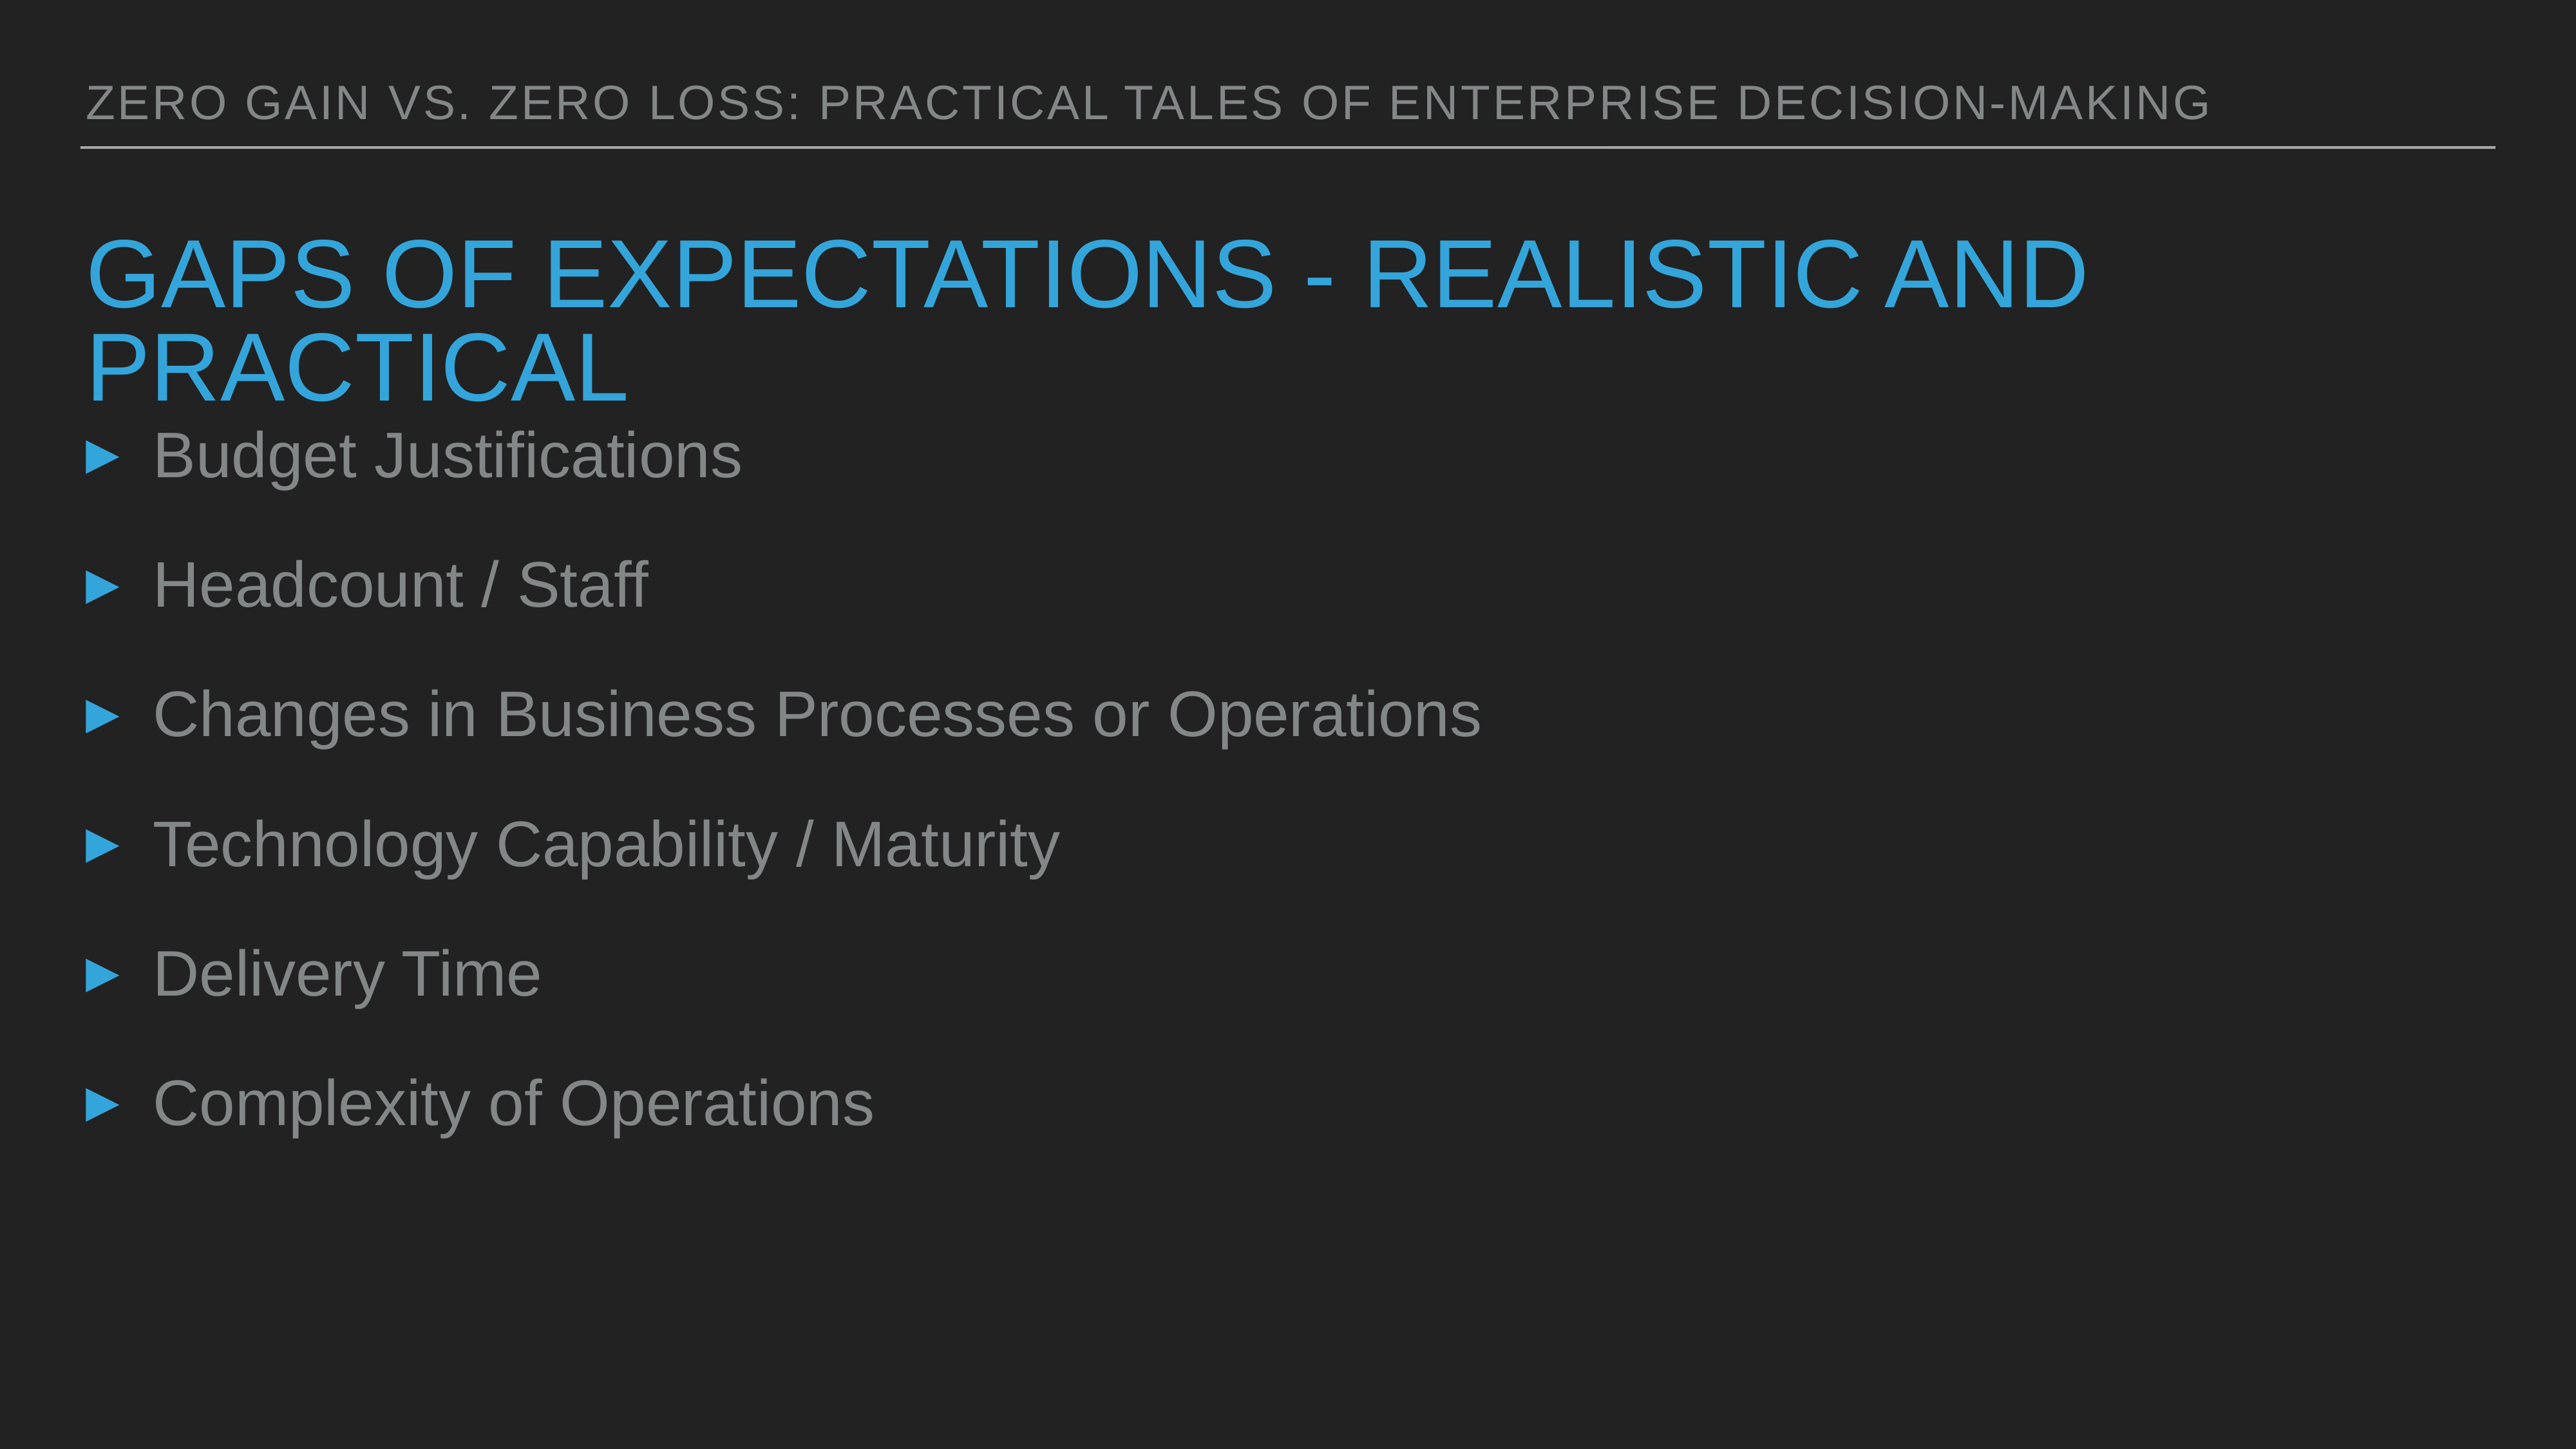

Zero Gain vs. Zero Loss: Practical Tales of Enterprise Decision-Making
# GAPS OF EXPECTATIONS - REALISTIC and PRACTICAL
Budget Justifications
Headcount / Staff
Changes in Business Processes or Operations
Technology Capability / Maturity
Delivery Time
Complexity of Operations